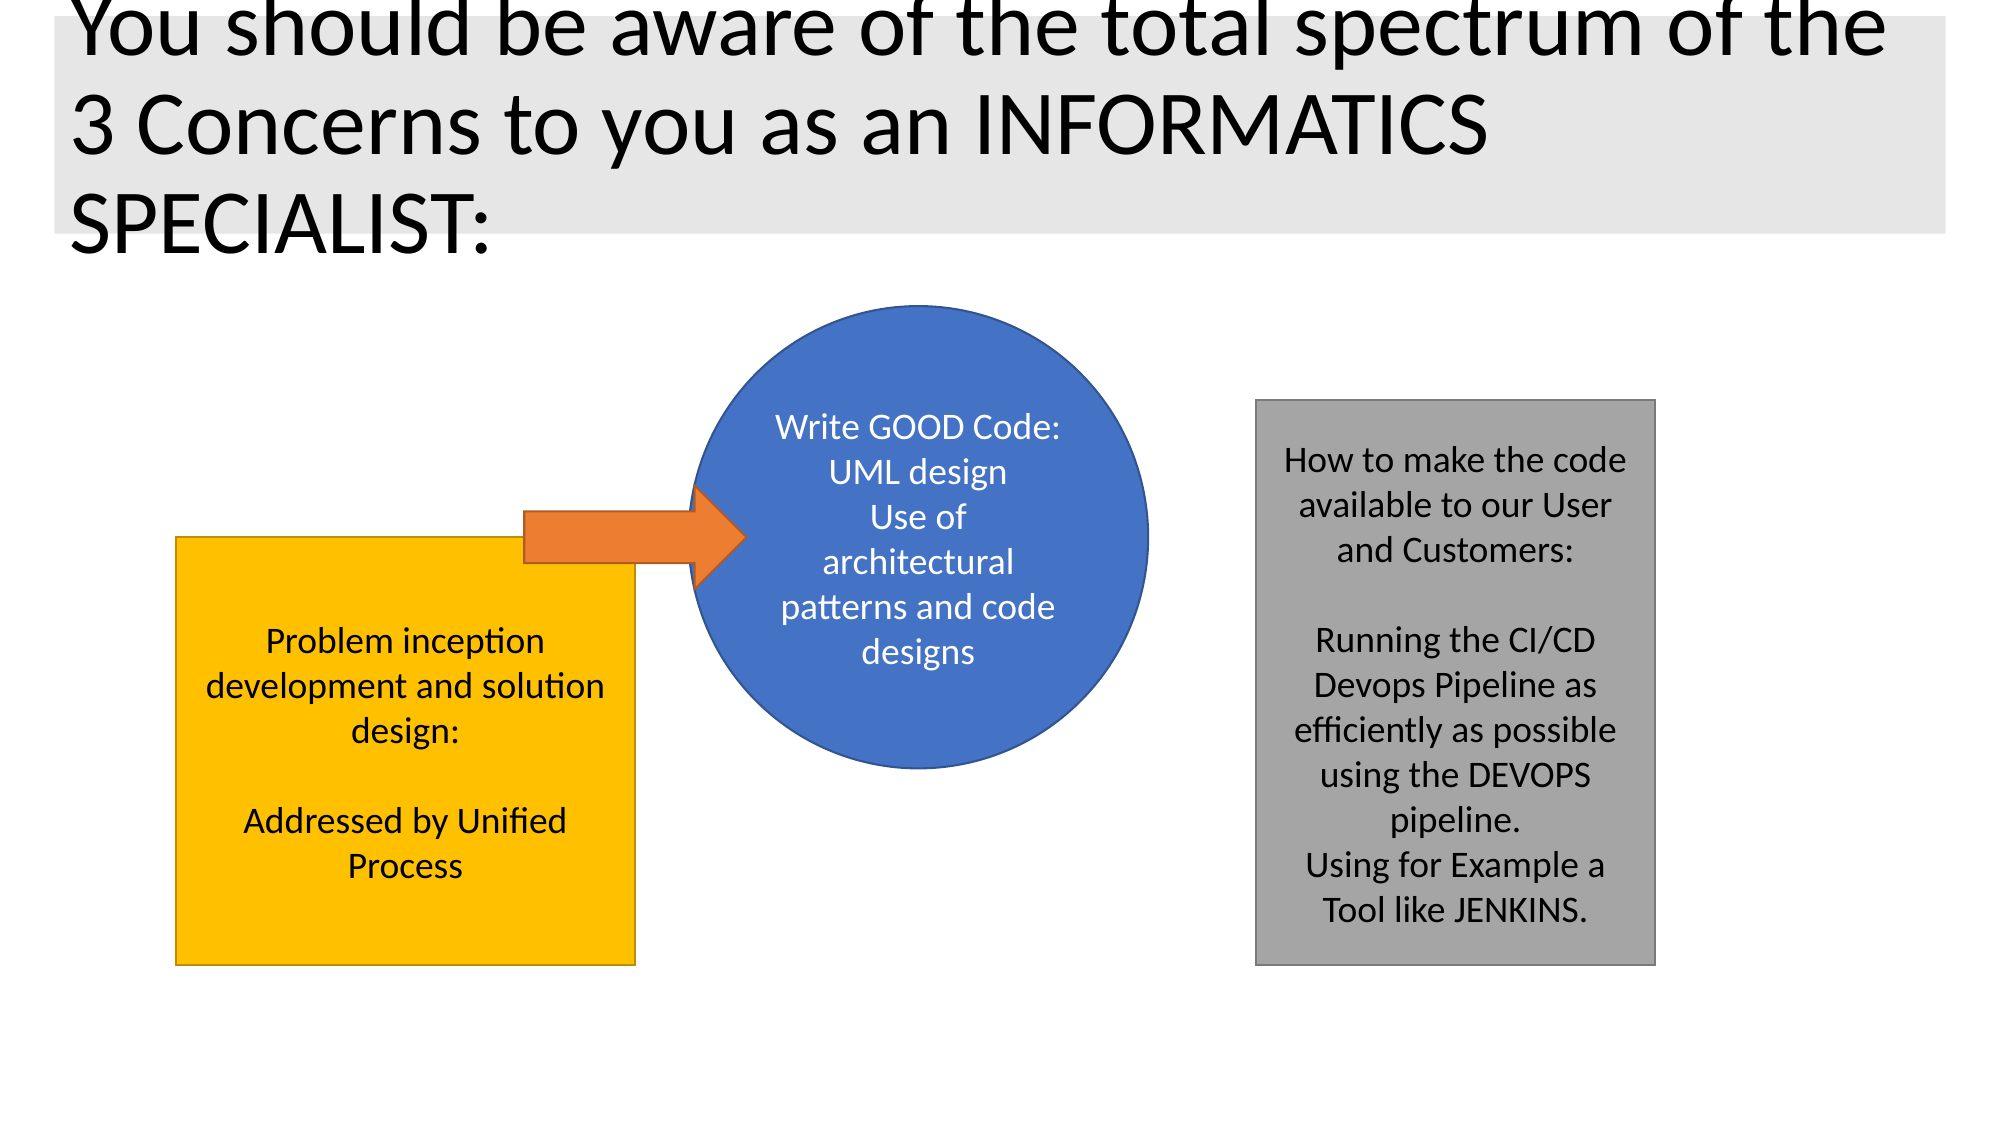

# You should be aware of the total spectrum of the 3 Concerns to you as an INFORMATICS SPECIALIST:
Write GOOD Code:
UML design
Use of architectural patterns and code designs
How to make the code available to our User and Customers:

Running the CI/CD Devops Pipeline as efficiently as possible using the DEVOPS pipeline.
Using for Example a Tool like JENKINS.

Problem inception development and solution design:

Addressed by Unified Process